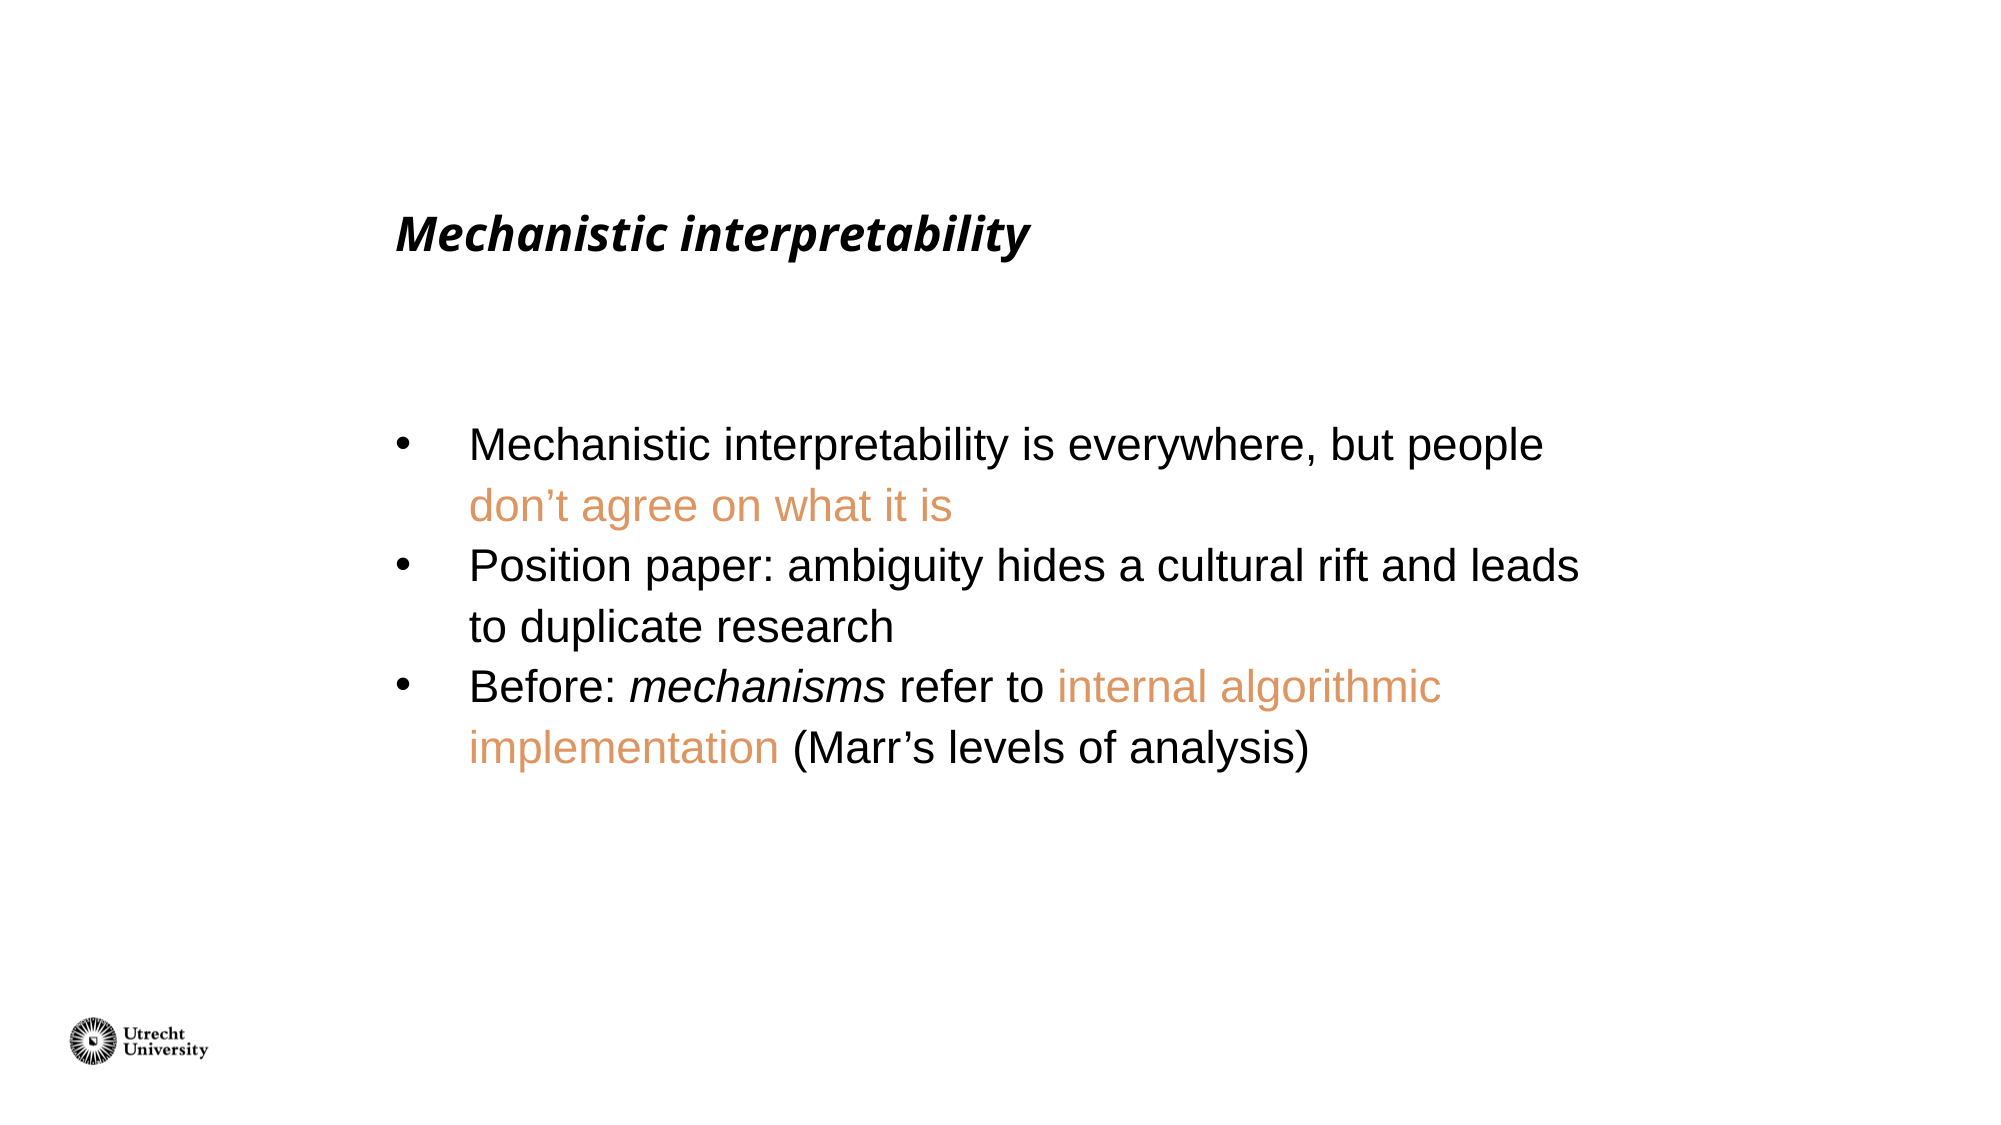

# Mechanistic interpretability
Mechanistic interpretability is everywhere, but people don’t agree on what it is
Position paper: ambiguity hides a cultural rift and leads to duplicate research
Before: mechanisms refer to internal algorithmic implementation (Marr’s levels of analysis)